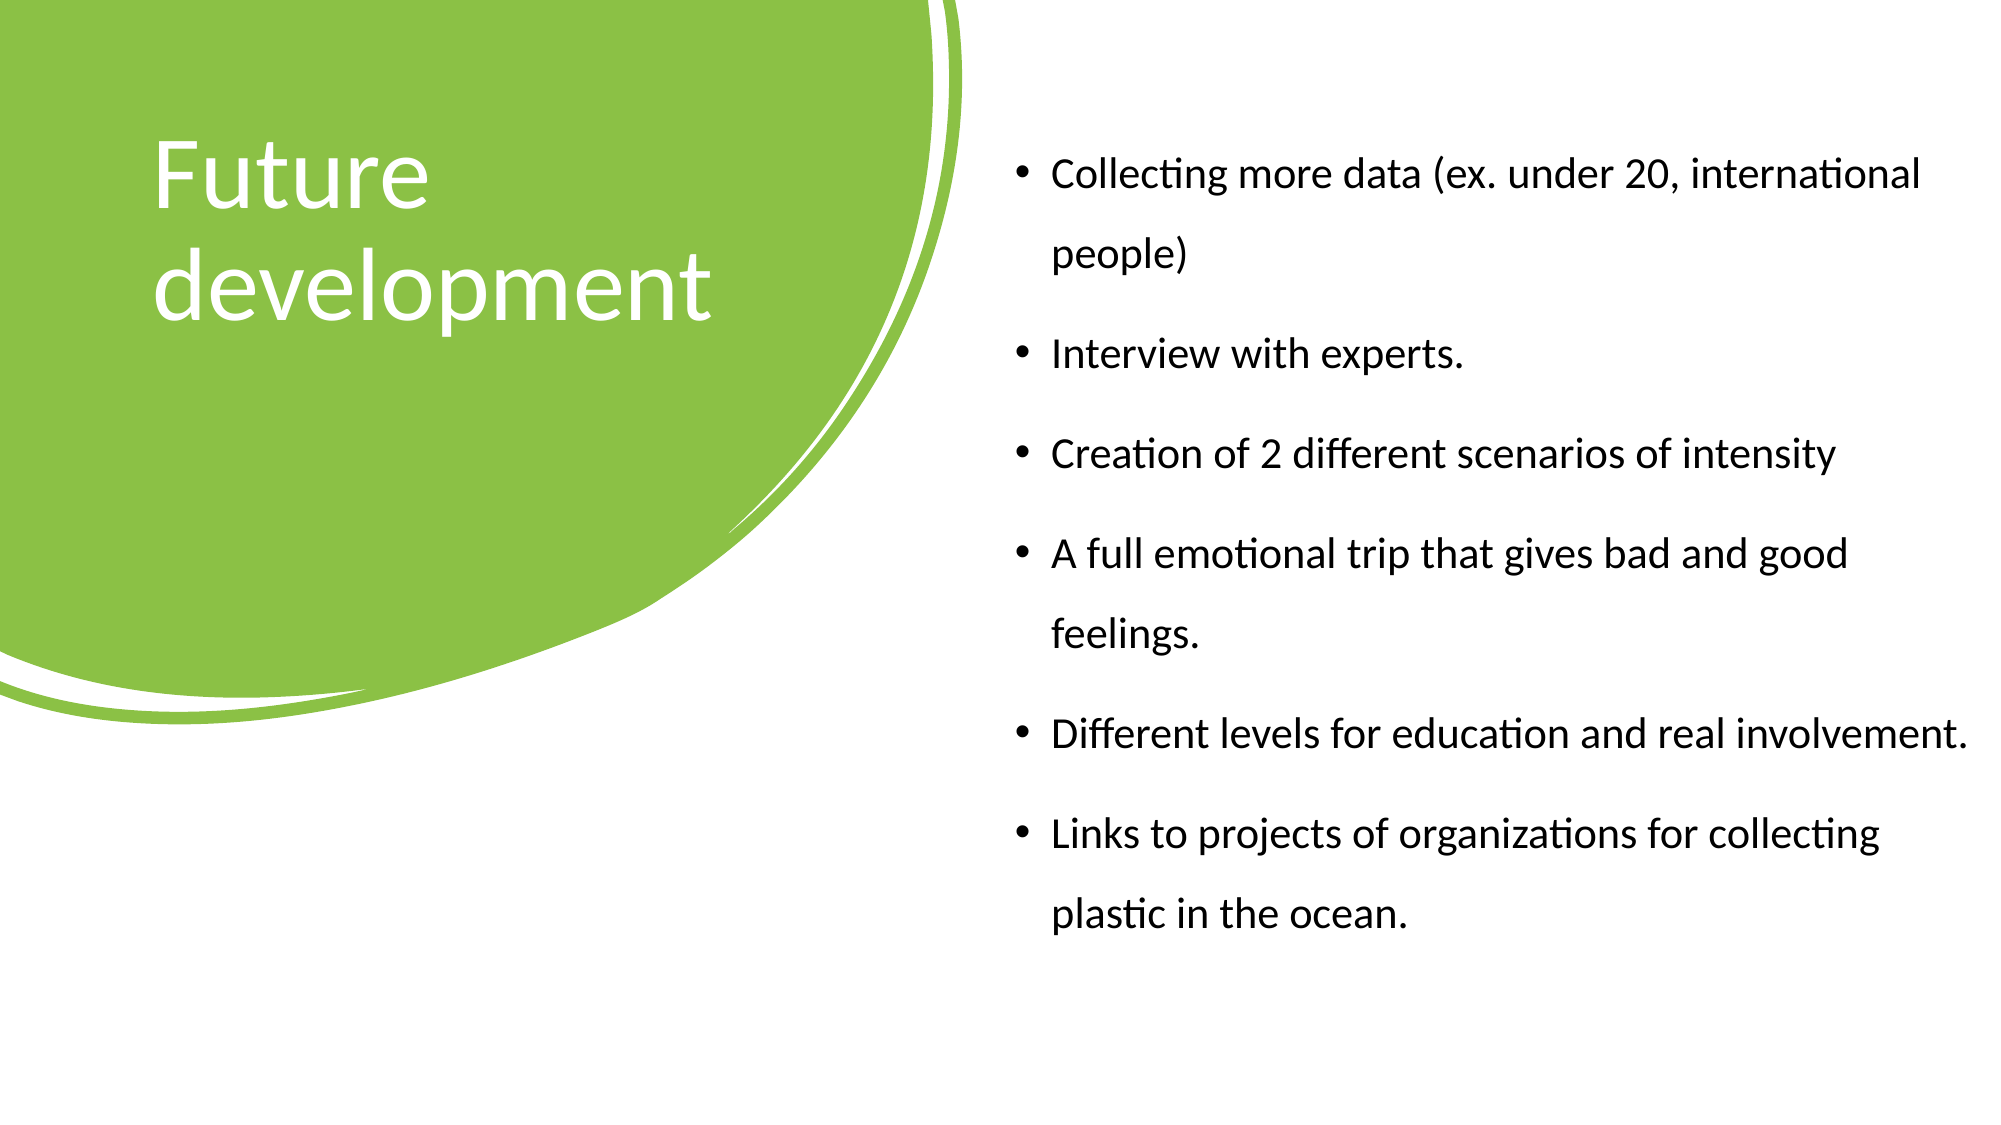

# Future development
Collecting more data (ex. under 20, international people)
Interview with experts.
Creation of 2 different scenarios of intensity
A full emotional trip that gives bad and good feelings.
Different levels for education and real involvement.
Links to projects of organizations for collecting plastic in the ocean.